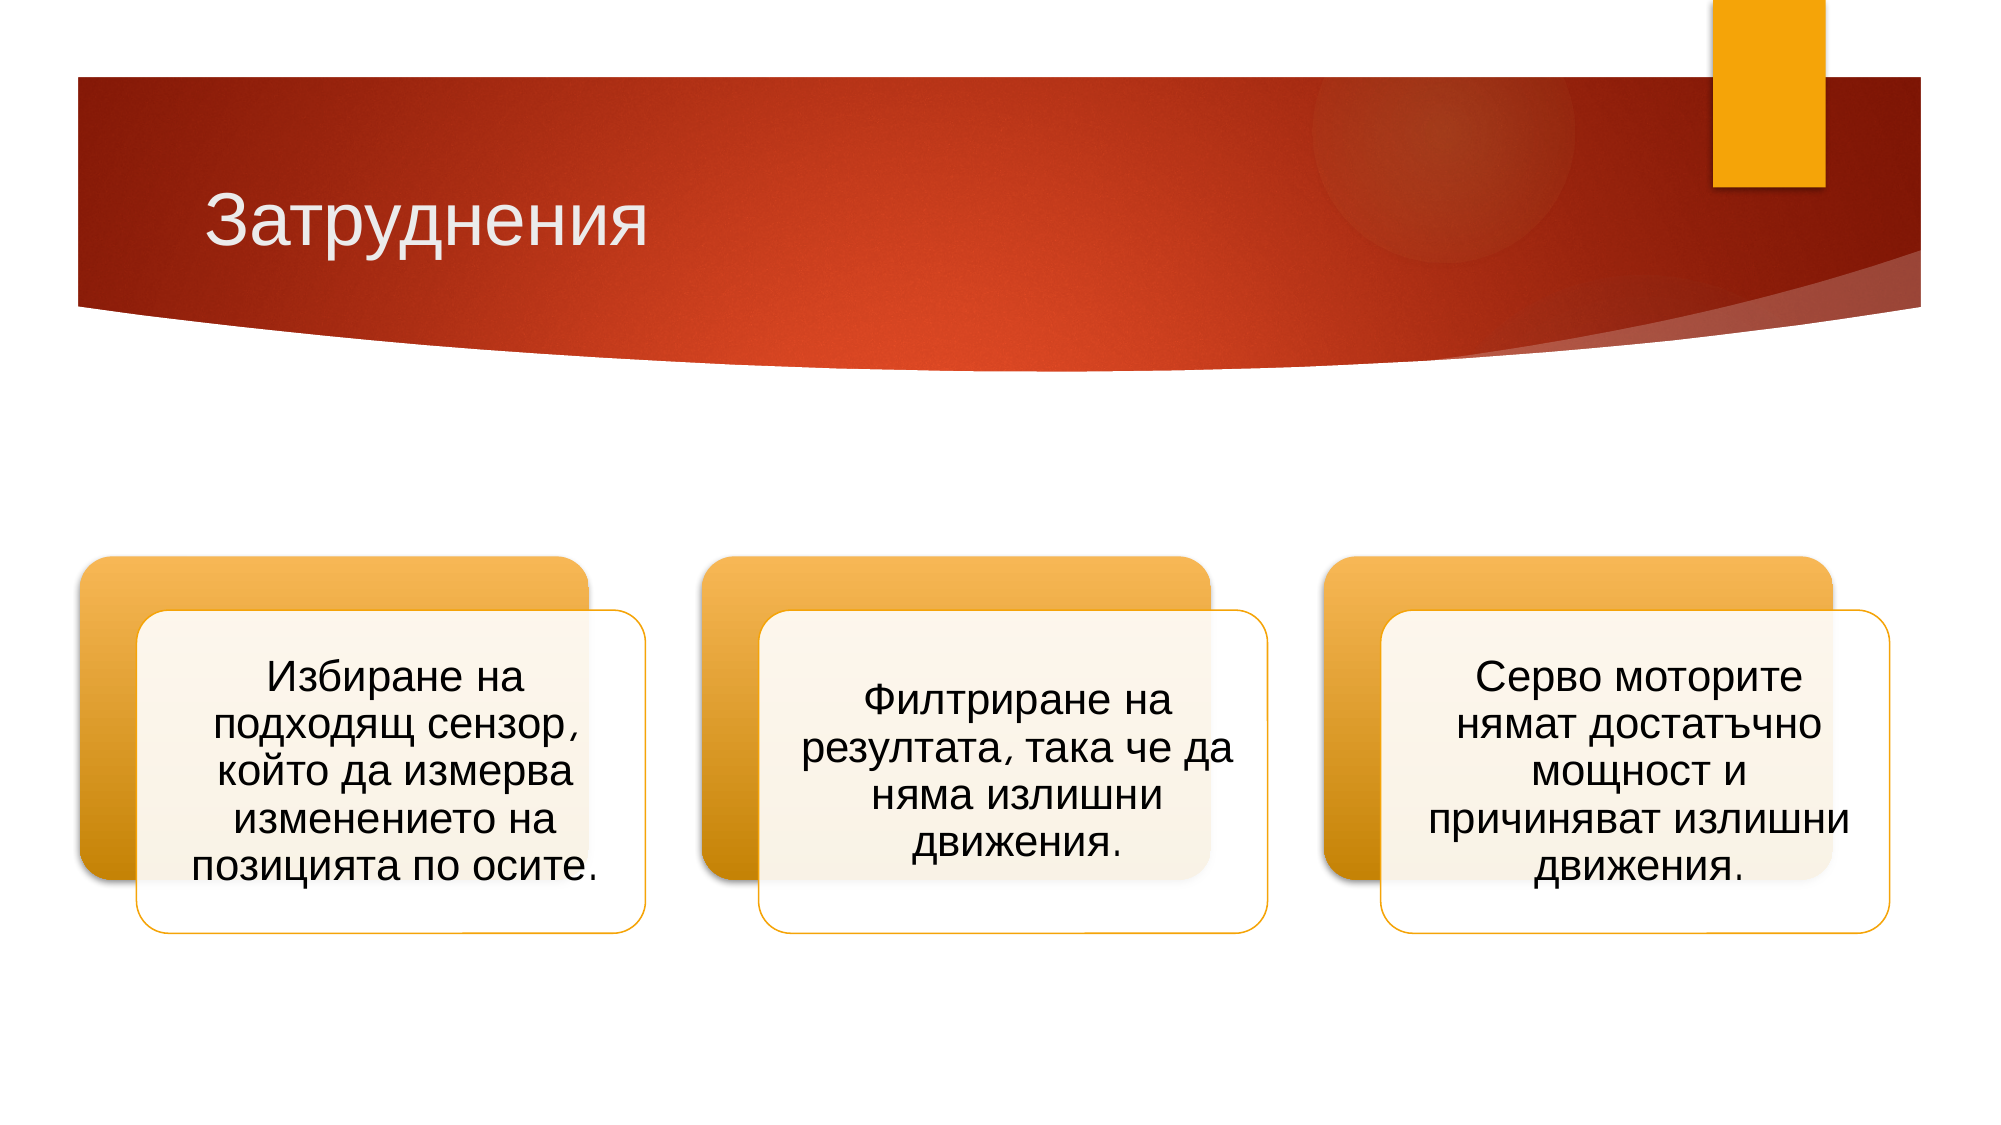

# Затруднения
Избиране на подходящ сензор, който да измерва изменението на позицията по осите.
Филтриране на резултата, така че да няма излишни движения.
Серво моторите нямат достатъчно мощност и причиняват излишни движения.